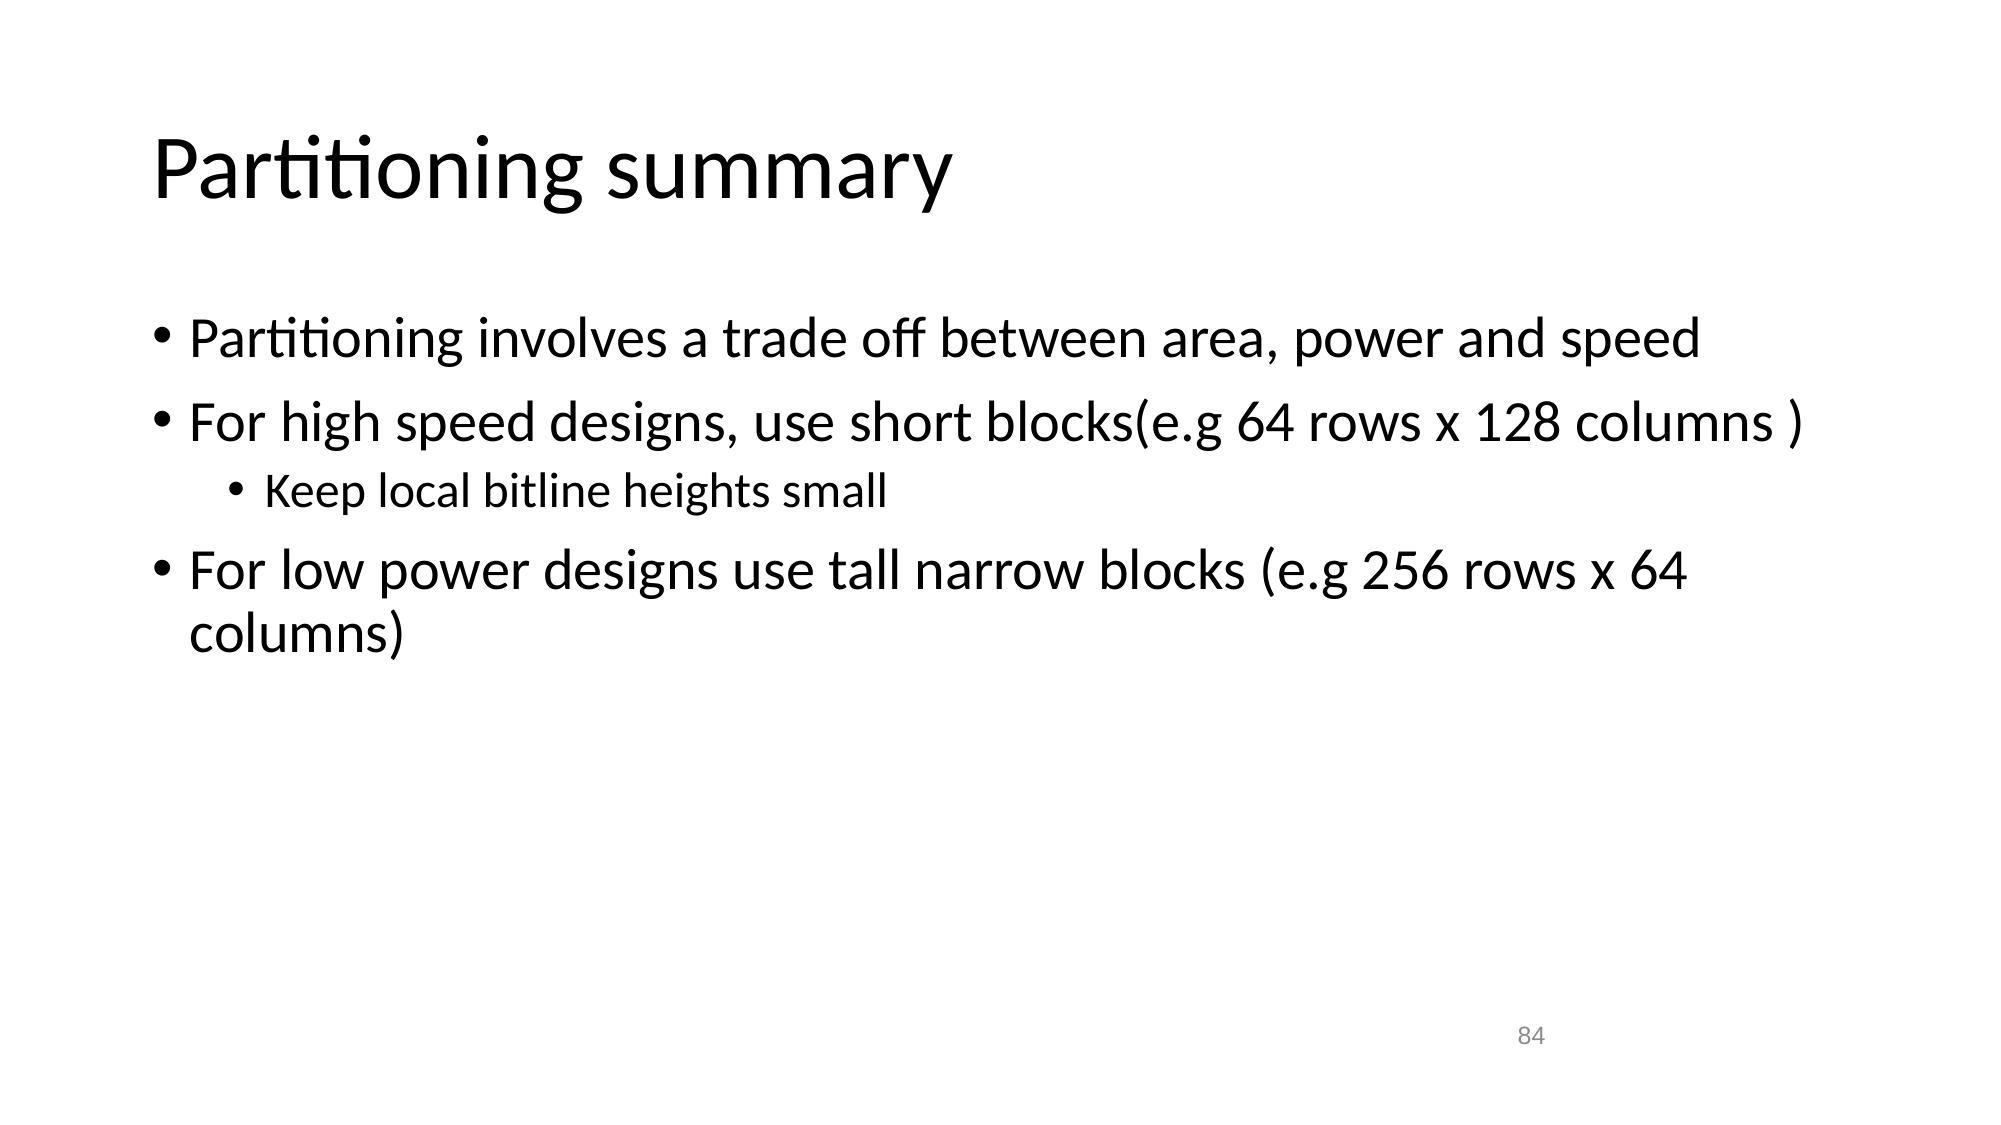

# Partitioning summary
Partitioning involves a trade off between area, power and speed
For high speed designs, use short blocks(e.g 64 rows x 128 columns )
Keep local bitline heights small
For low power designs use tall narrow blocks (e.g 256 rows x 64 columns)

84